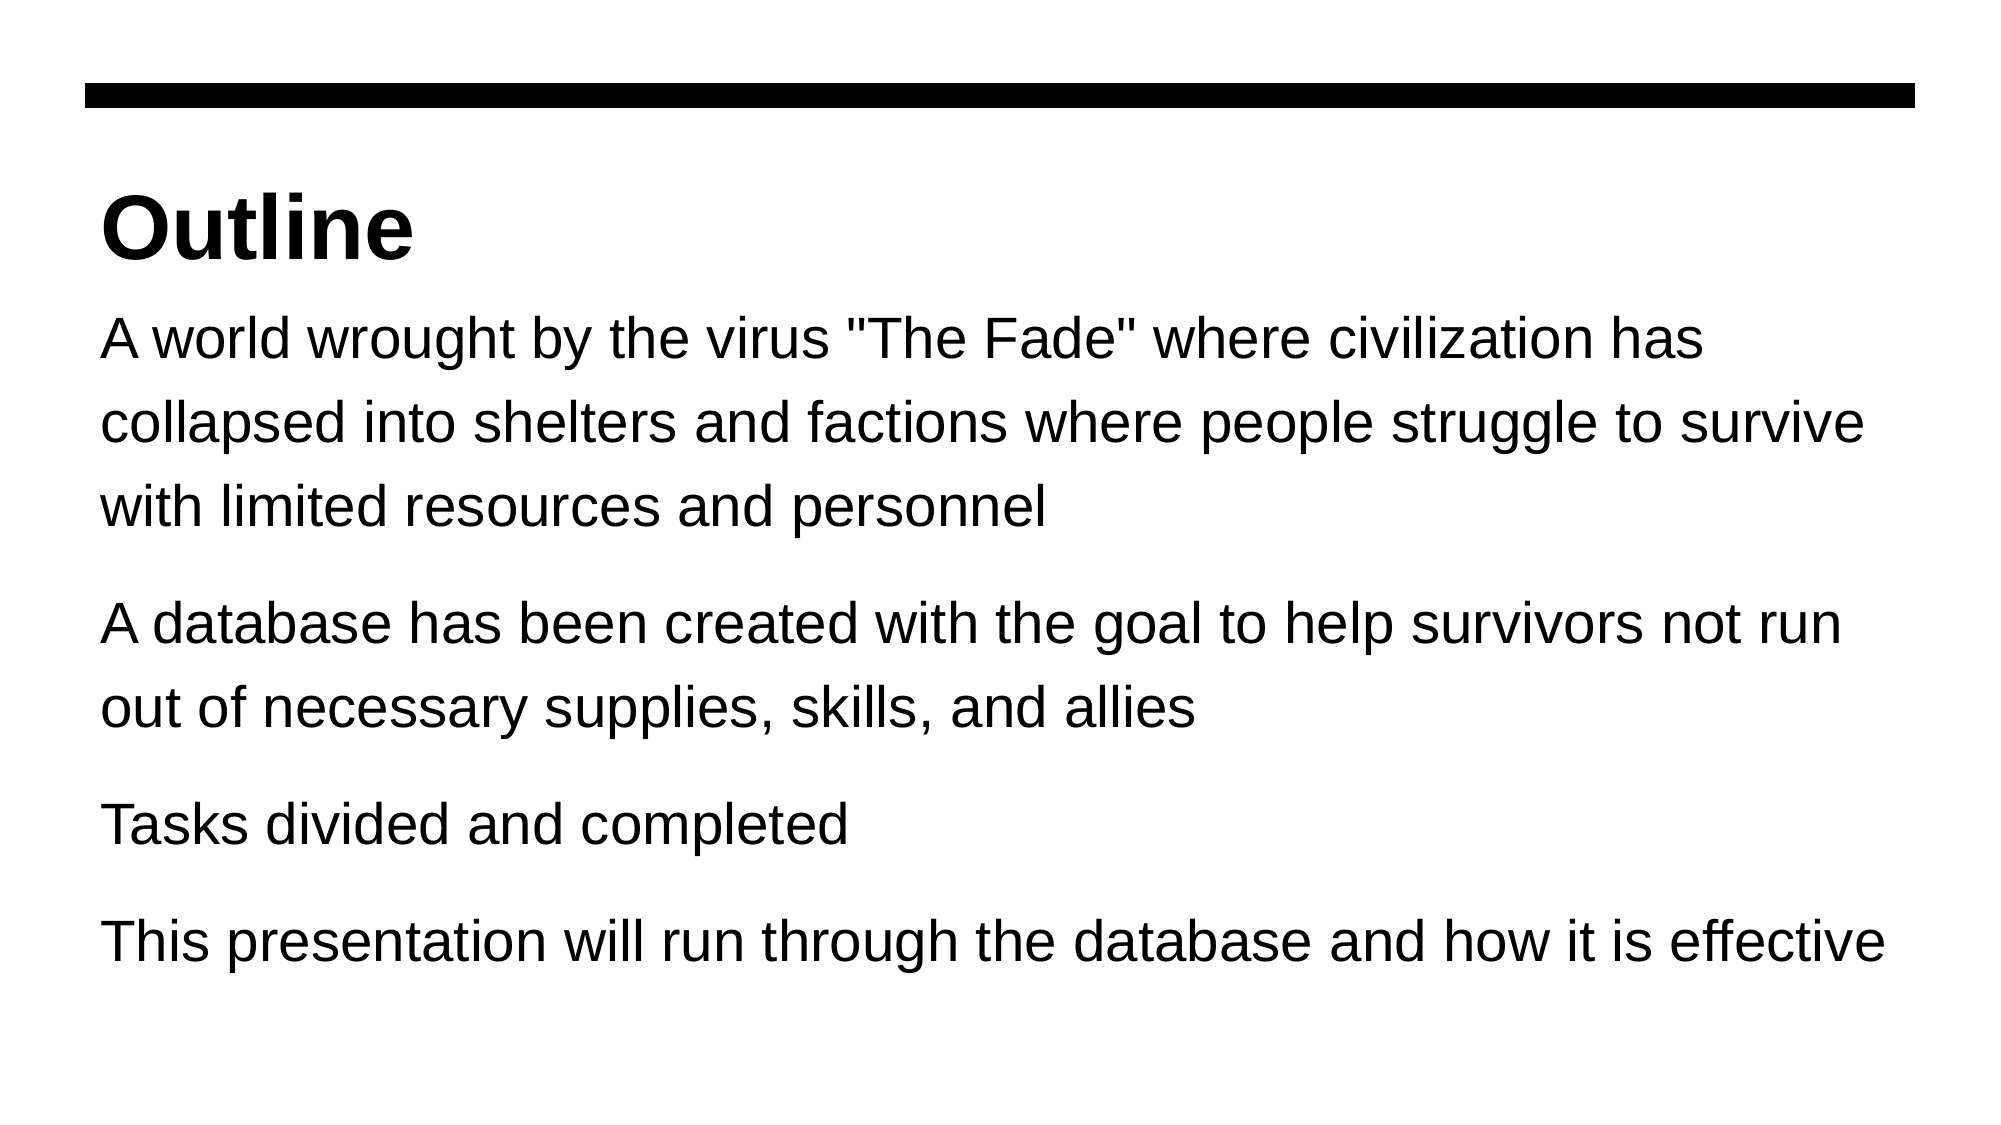

# Outline
A world wrought by the virus "The Fade" where civilization has collapsed into shelters and factions where people struggle to survive with limited resources and personnel
A database has been created with the goal to help survivors not run out of necessary supplies, skills, and allies
Tasks divided and completed
This presentation will run through the database and how it is effective